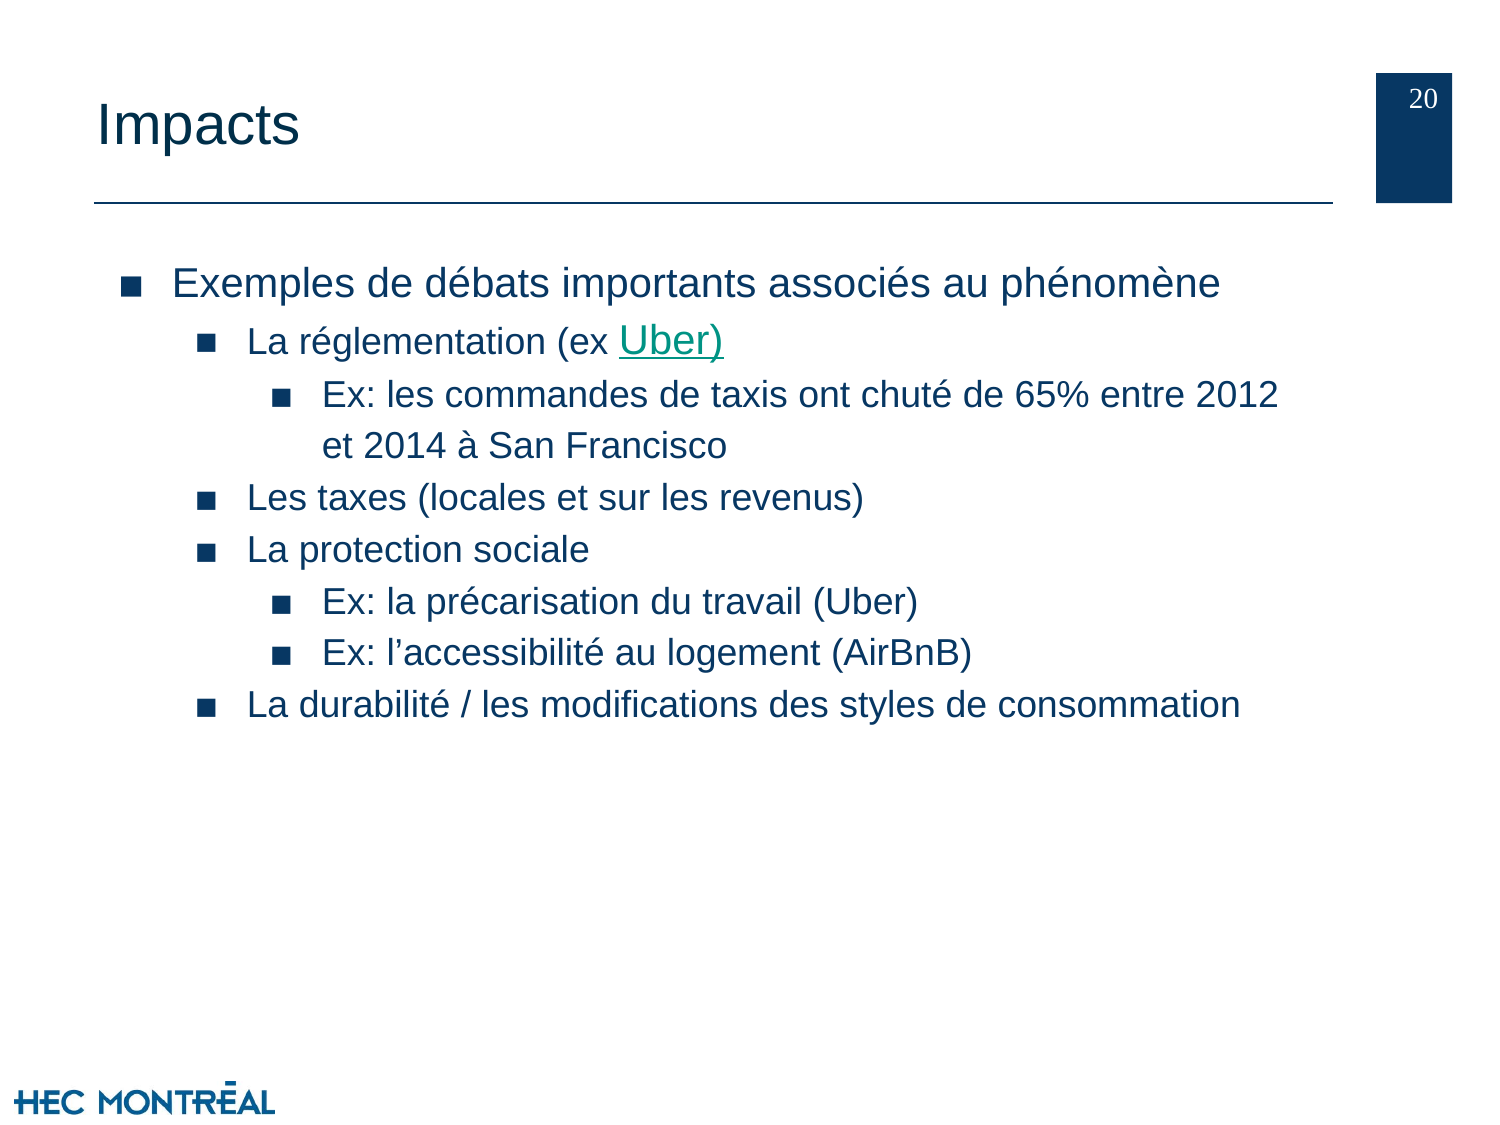

20
# Impacts
Exemples de débats importants associés au phénomène
La réglementation (ex Uber)
Ex: les commandes de taxis ont chuté de 65% entre 2012 et 2014 à San Francisco
Les taxes (locales et sur les revenus)
La protection sociale
Ex: la précarisation du travail (Uber)
Ex: l’accessibilité au logement (AirBnB)
La durabilité / les modifications des styles de consommation